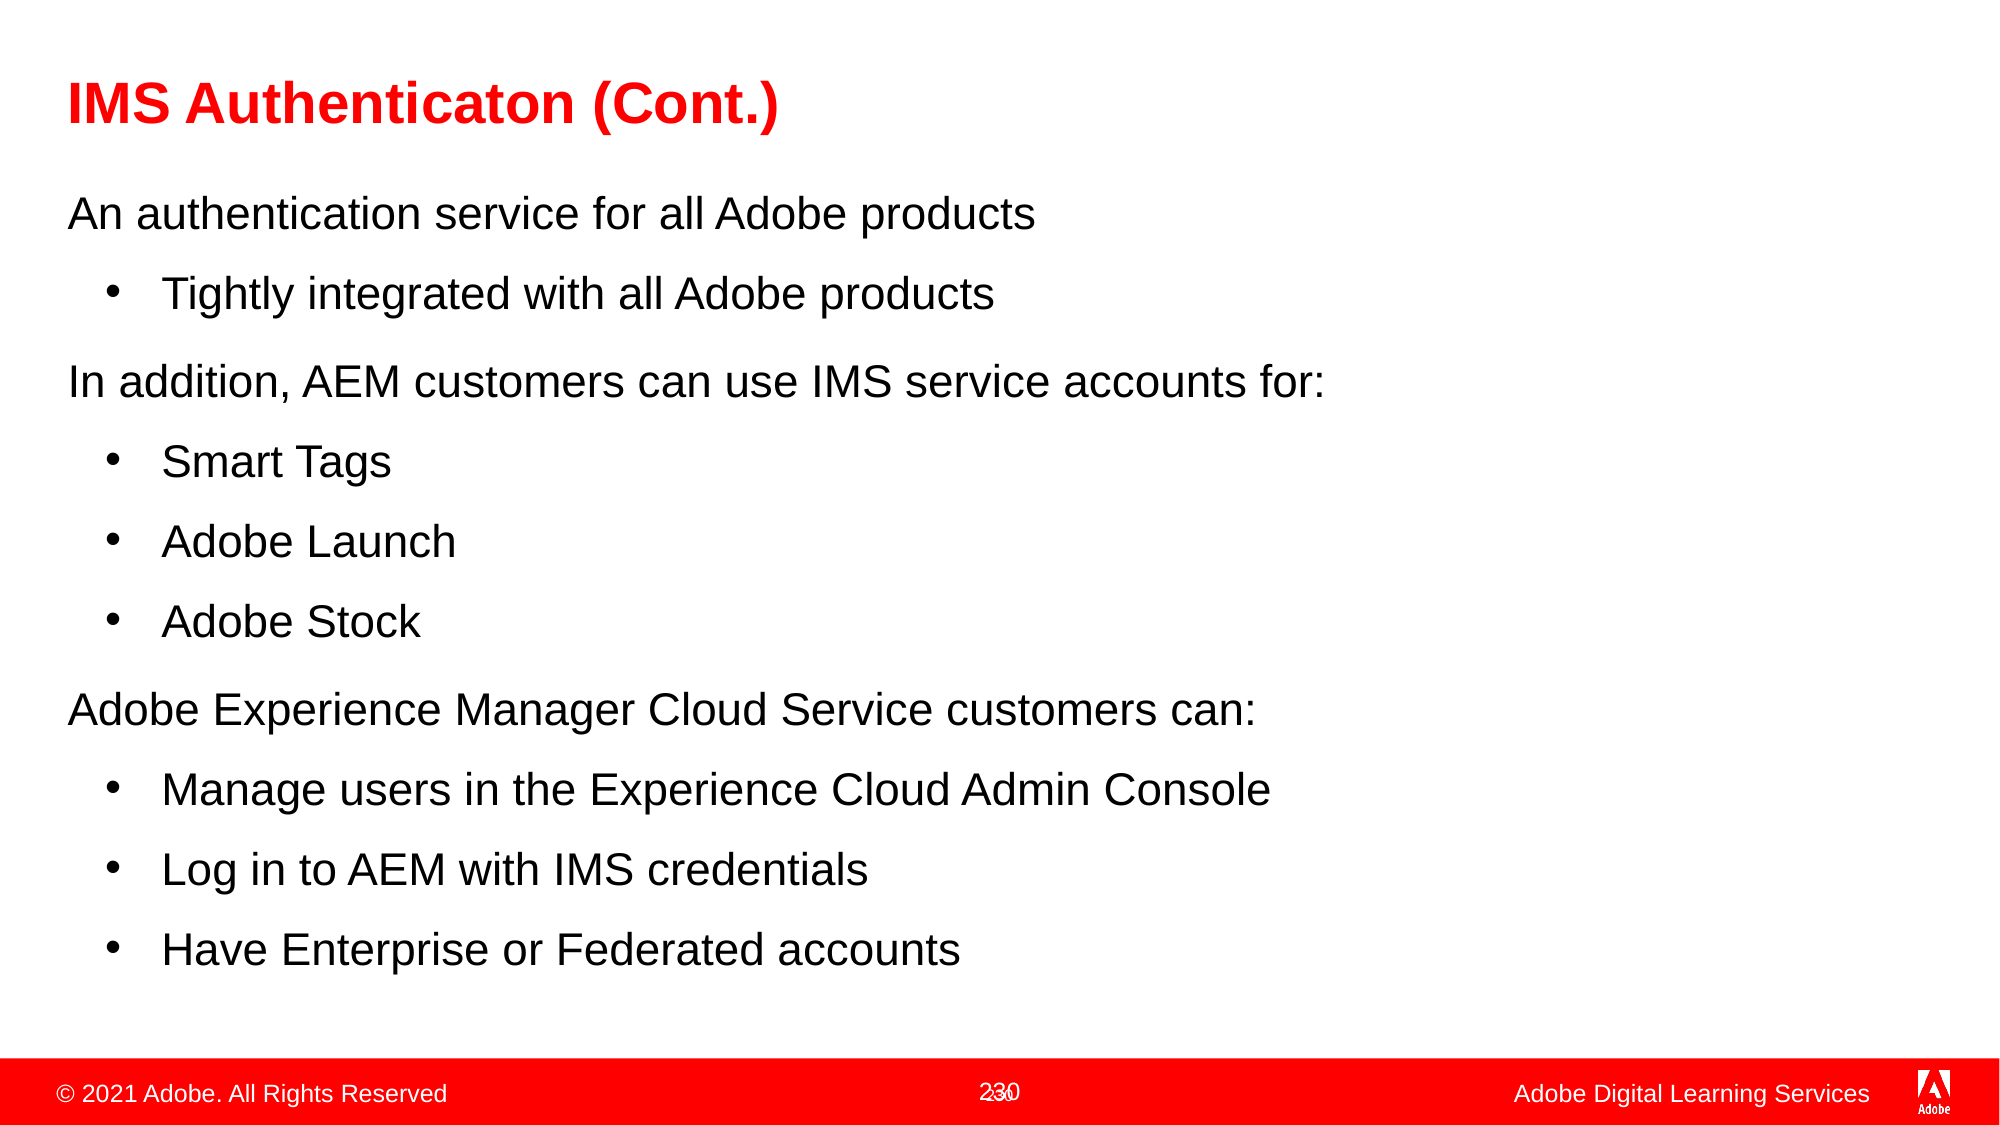

# IMS Authenticaton (Cont.)
An authentication service for all Adobe products
Tightly integrated with all Adobe products
In addition, AEM customers can use IMS service accounts for:
Smart Tags
Adobe Launch
Adobe Stock
Adobe Experience Manager Cloud Service customers can:
Manage users in the Experience Cloud Admin Console
Log in to AEM with IMS credentials
Have Enterprise or Federated accounts

230